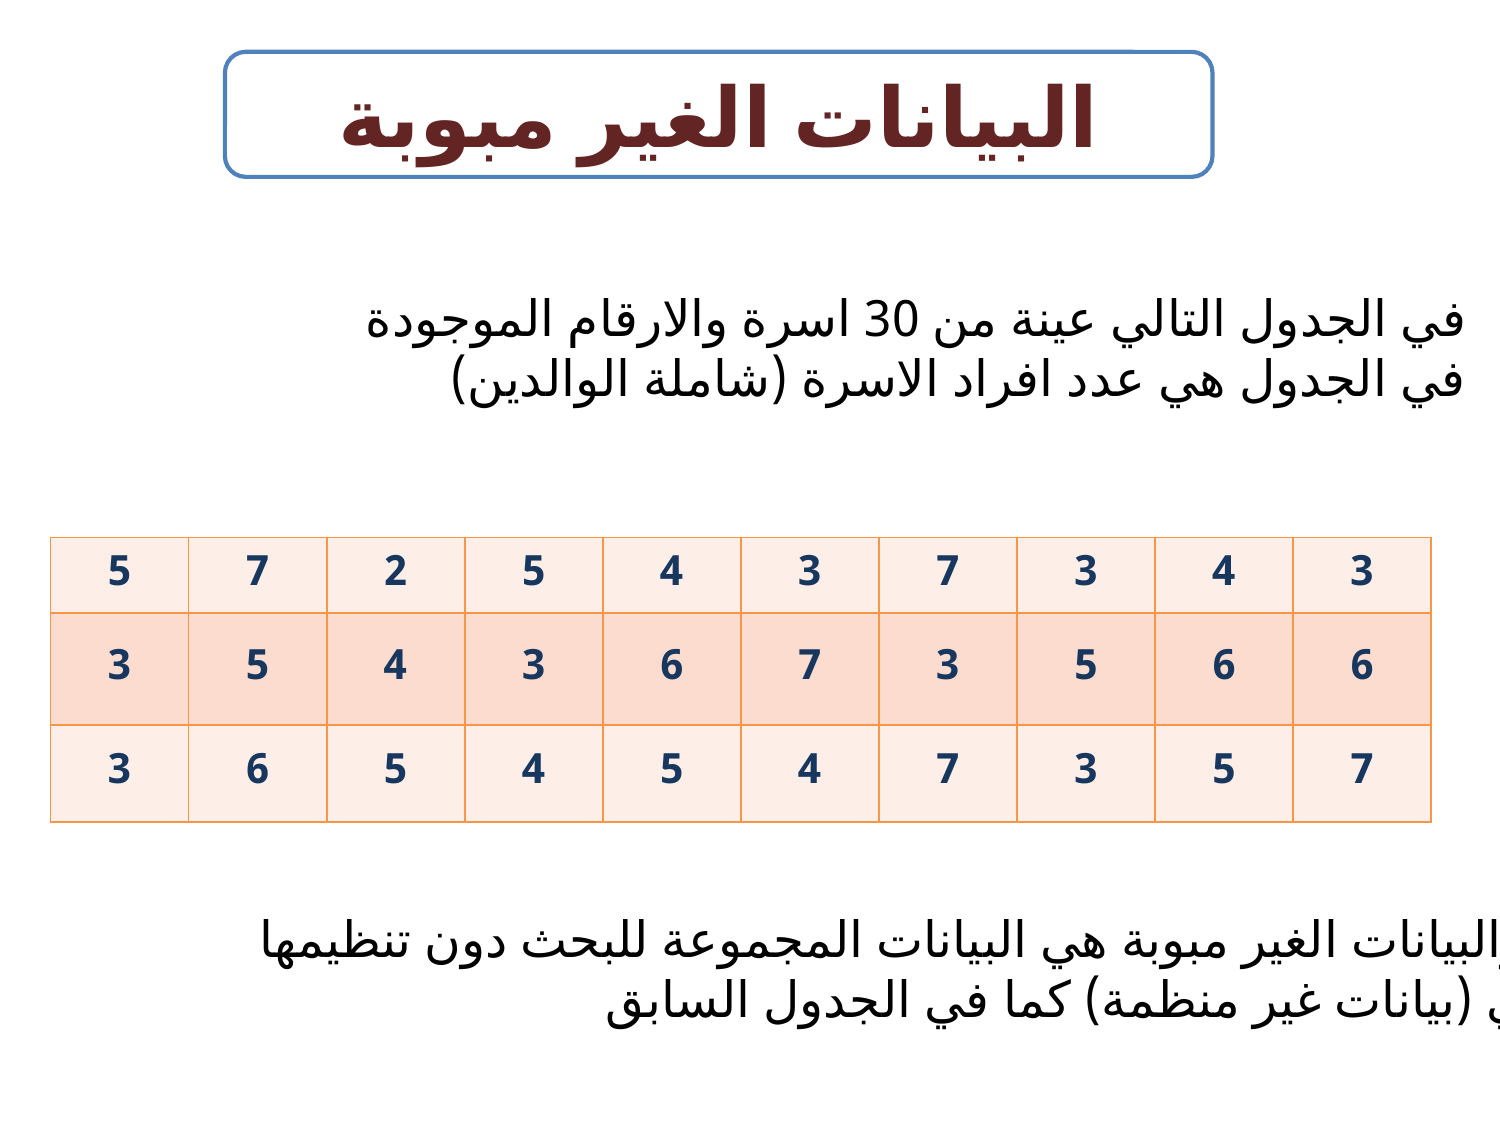

البيانات الغير مبوبة
في الجدول التالي عينة من 30 اسرة والارقام الموجودة
 في الجدول هي عدد افراد الاسرة (شاملة الوالدين)
| 5 | 7 | 2 | 5 | 4 | 3 | 7 | 3 | 4 | 3 |
| --- | --- | --- | --- | --- | --- | --- | --- | --- | --- |
| 3 | 5 | 4 | 3 | 6 | 7 | 3 | 5 | 6 | 6 |
| 3 | 6 | 5 | 4 | 5 | 4 | 7 | 3 | 5 | 7 |
والبيانات الغير مبوبة هي البيانات المجموعة للبحث دون تنظيمها
أي (بيانات غير منظمة) كما في الجدول السابق